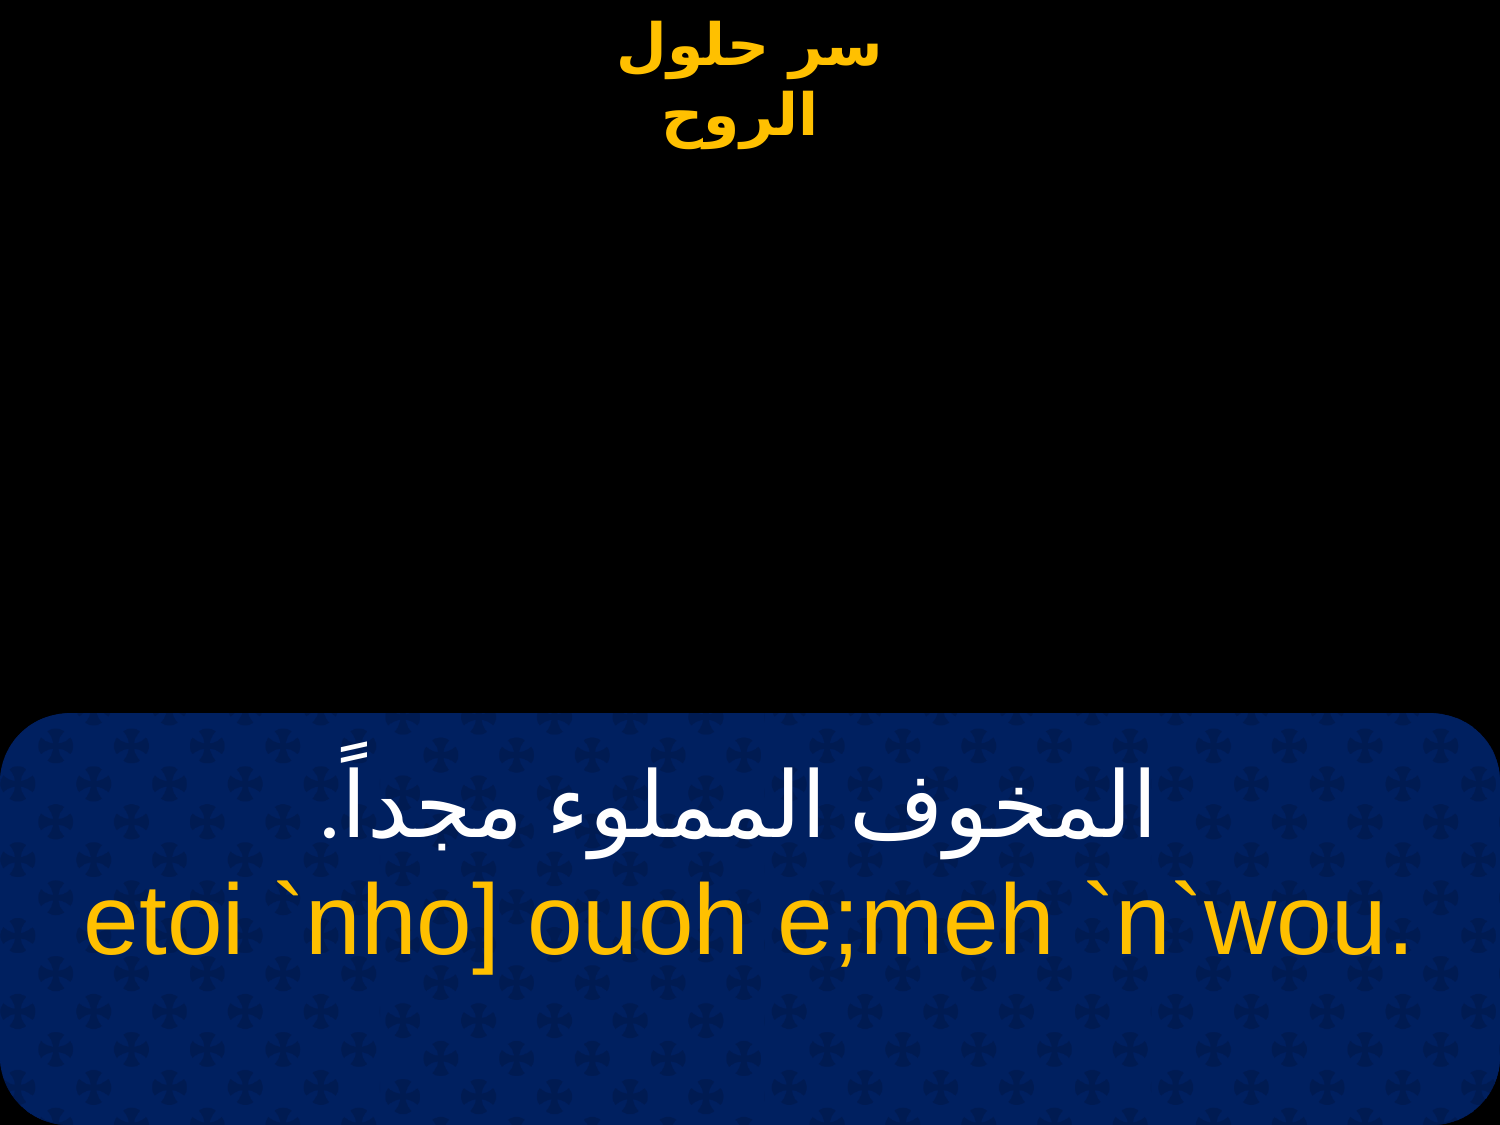

# المخوف المملوء مجداً.
etoi `nho] ouoh e;meh `n`wou.